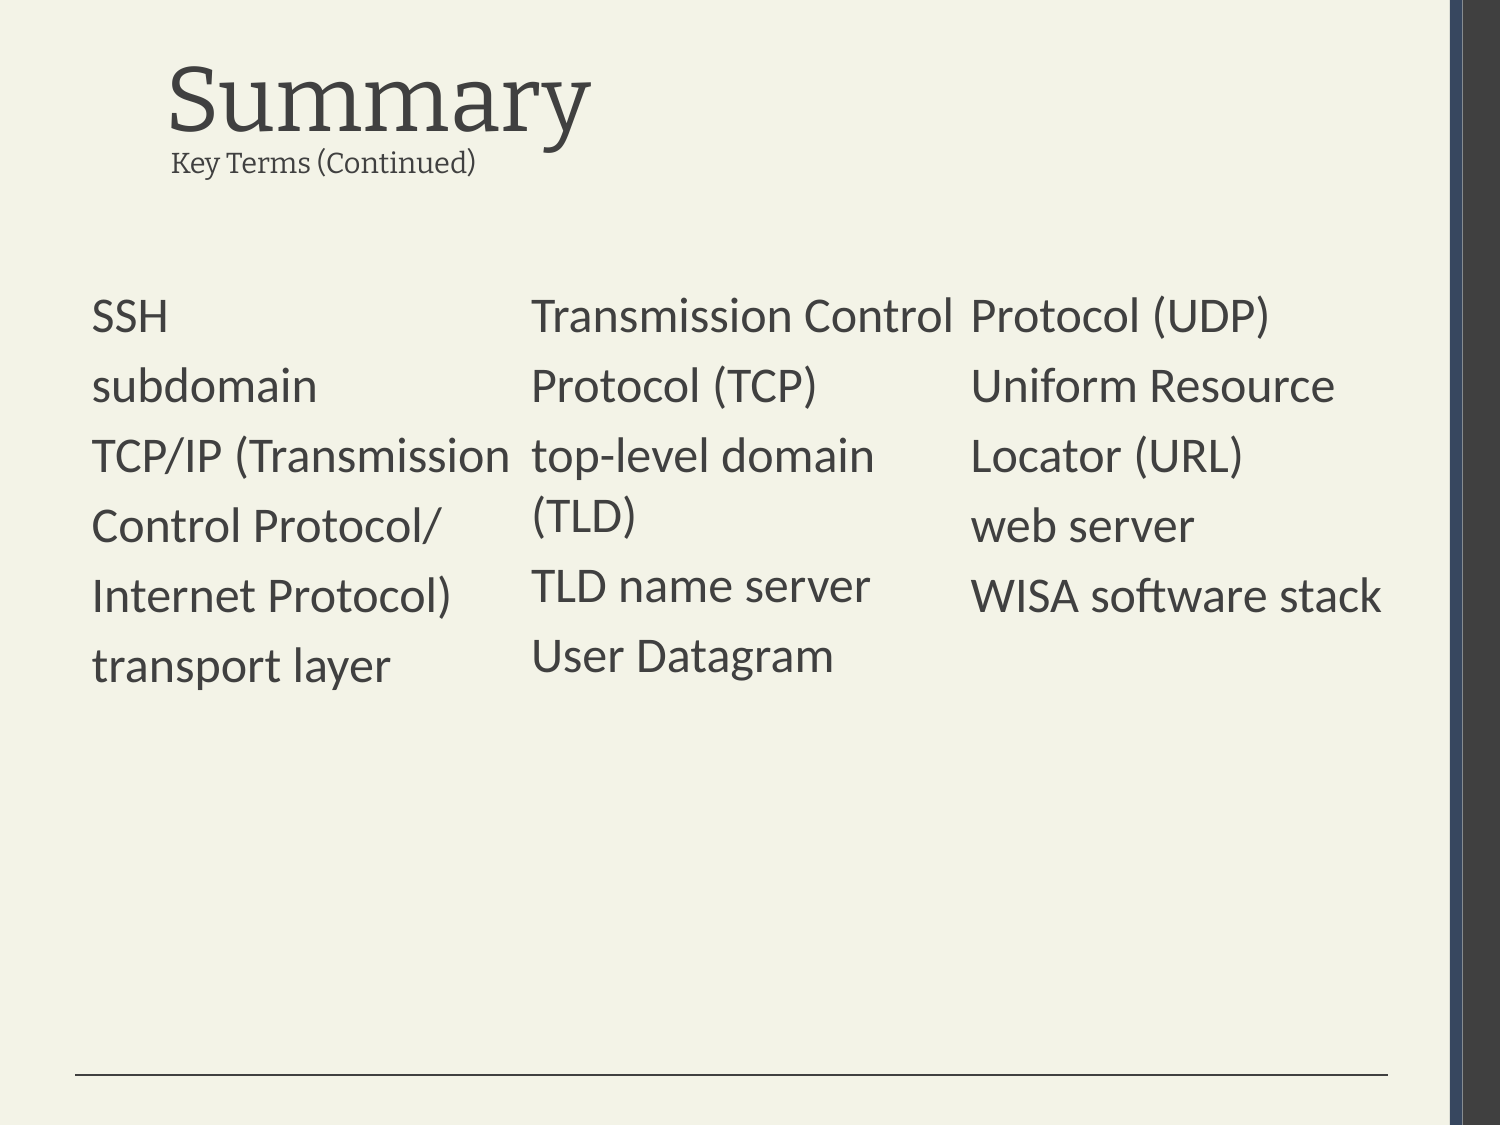

# Summary
 Key Terms (Continued)
SSH
subdomain
TCP/IP (Transmission
Control Protocol/
Internet Protocol)
transport layer
Transmission Control
Protocol (TCP)
top-level domain (TLD)
TLD name server
User Datagram
Protocol (UDP)
Uniform Resource
Locator (URL)
web server
WISA software stack